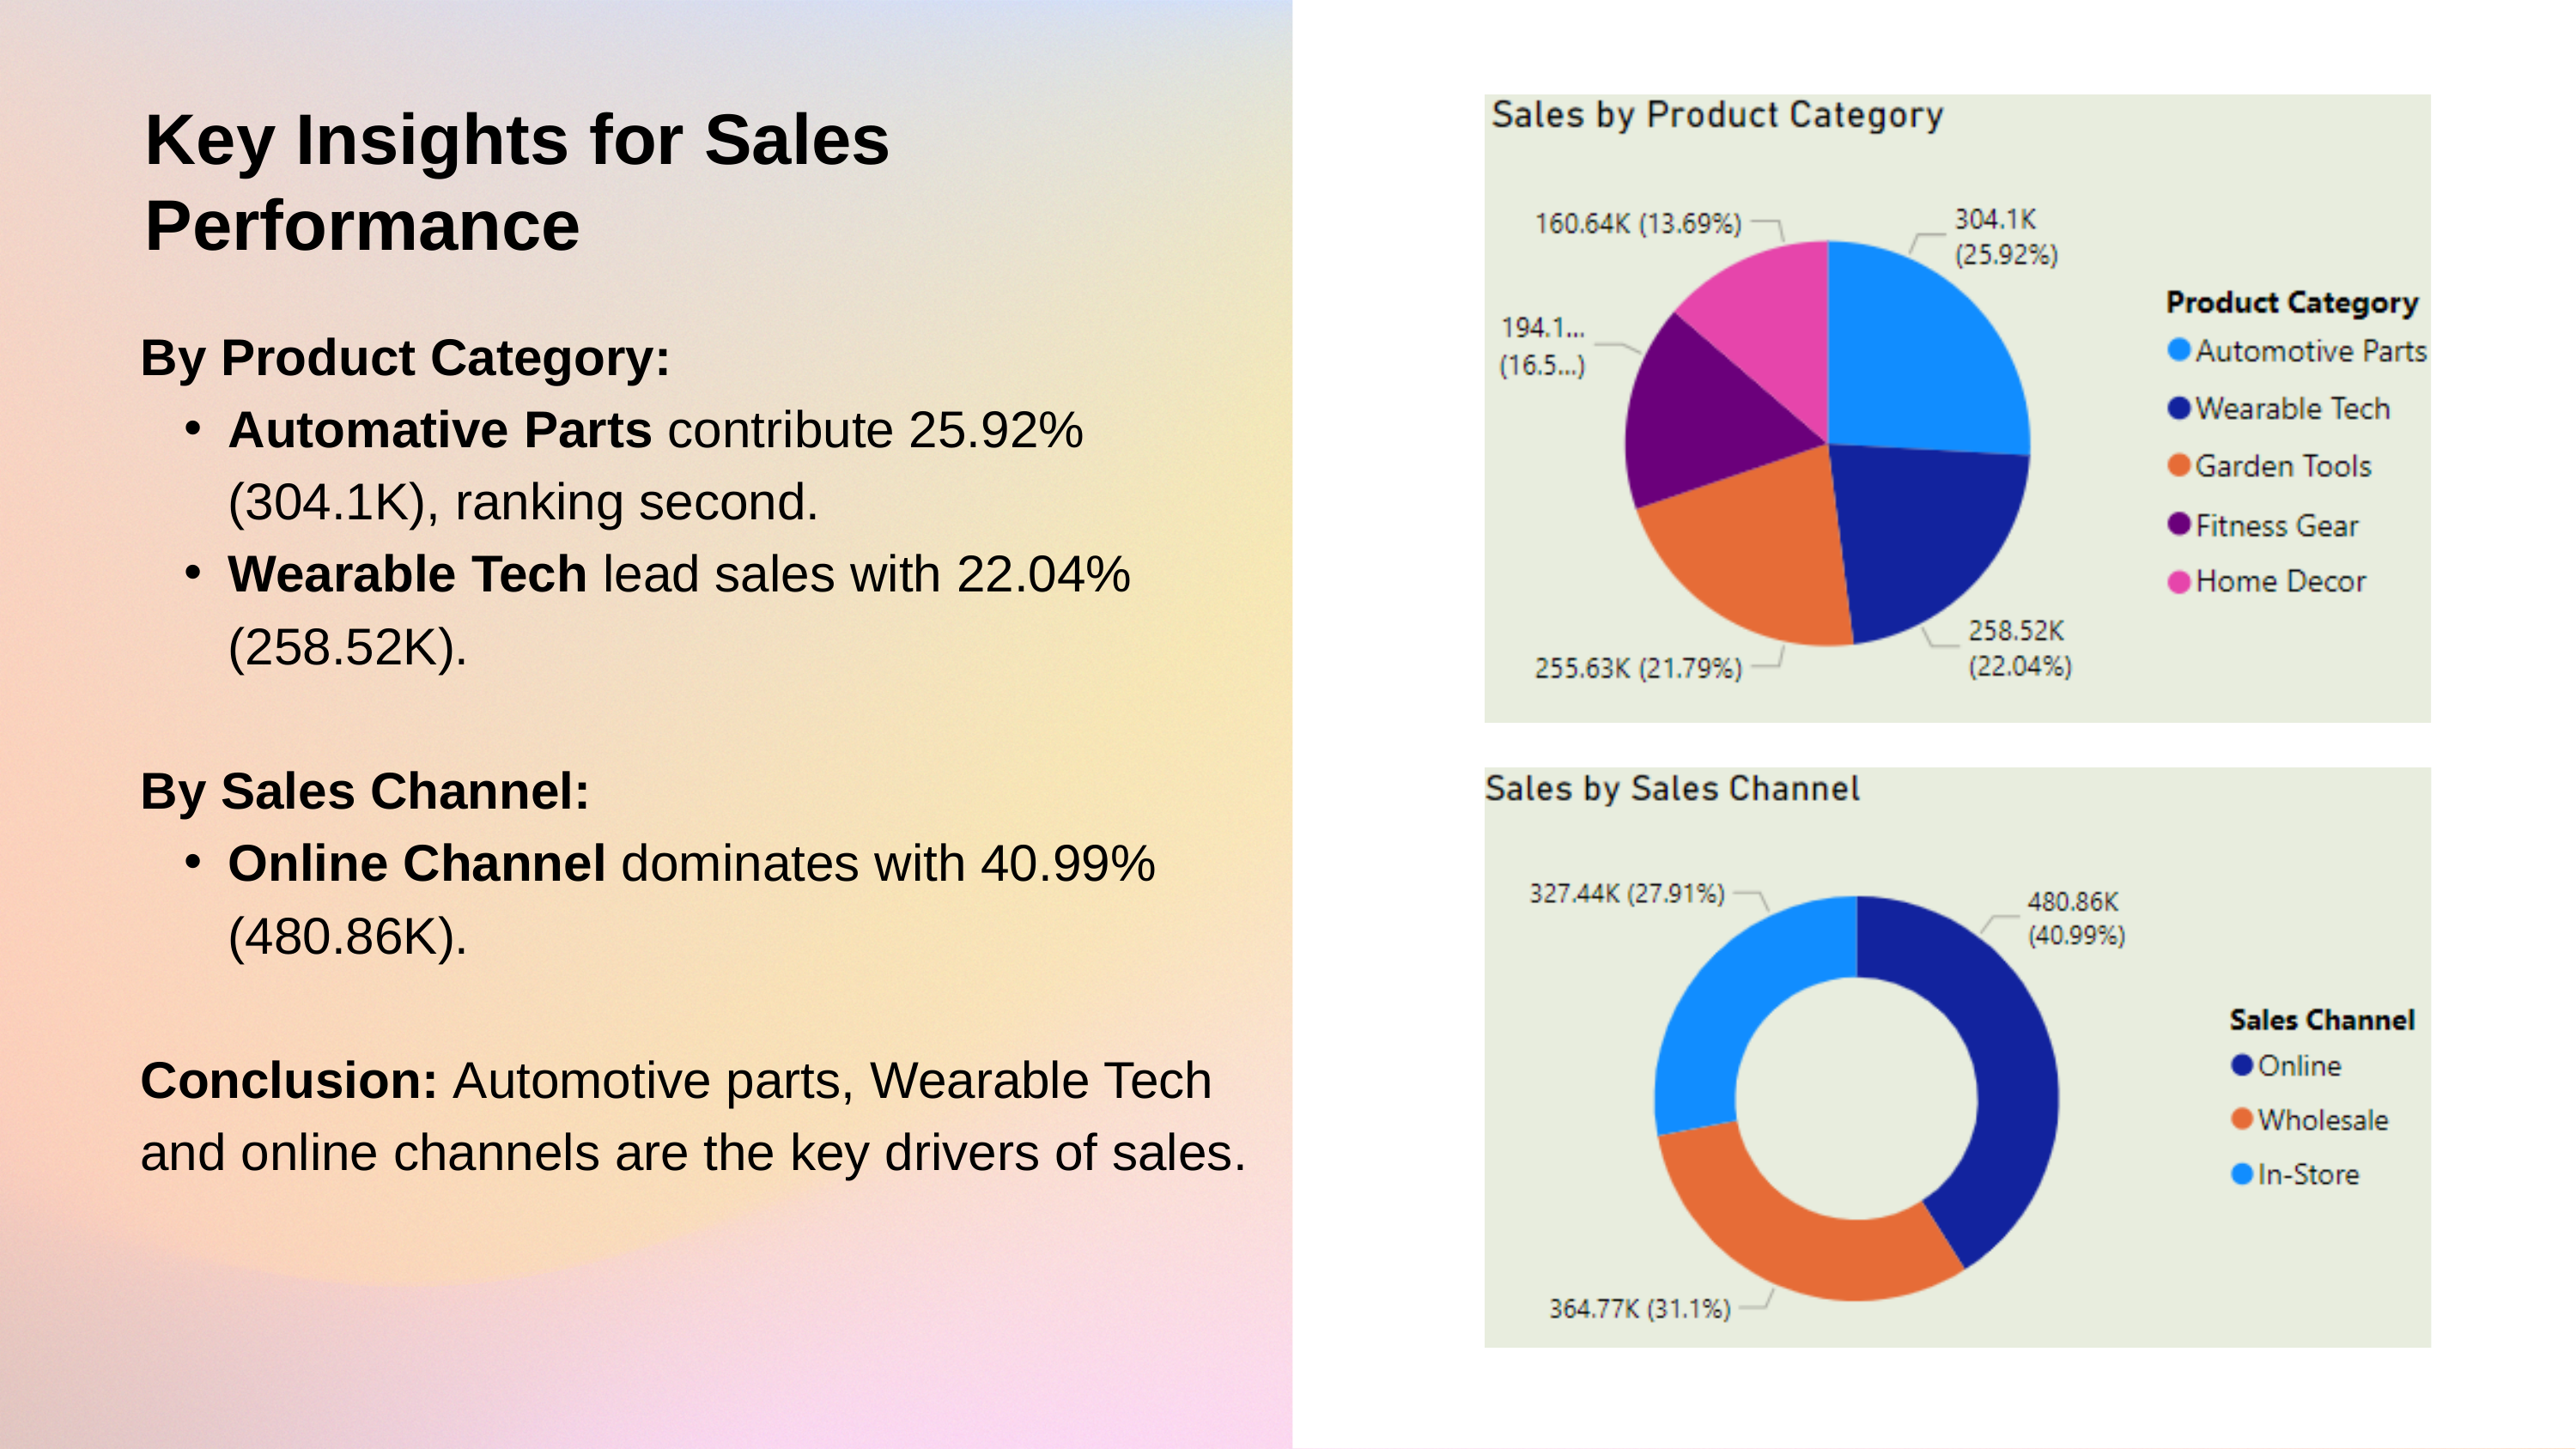

Key Insights for Sales Performance

By Product Category:
Automative Parts contribute 25.92% (304.1K), ranking second.
Wearable Tech lead sales with 22.04% (258.52K).

By Sales Channel:
Online Channel dominates with 40.99% (480.86K).

Conclusion: Automotive parts, Wearable Tech and online channels are the key drivers of sales.